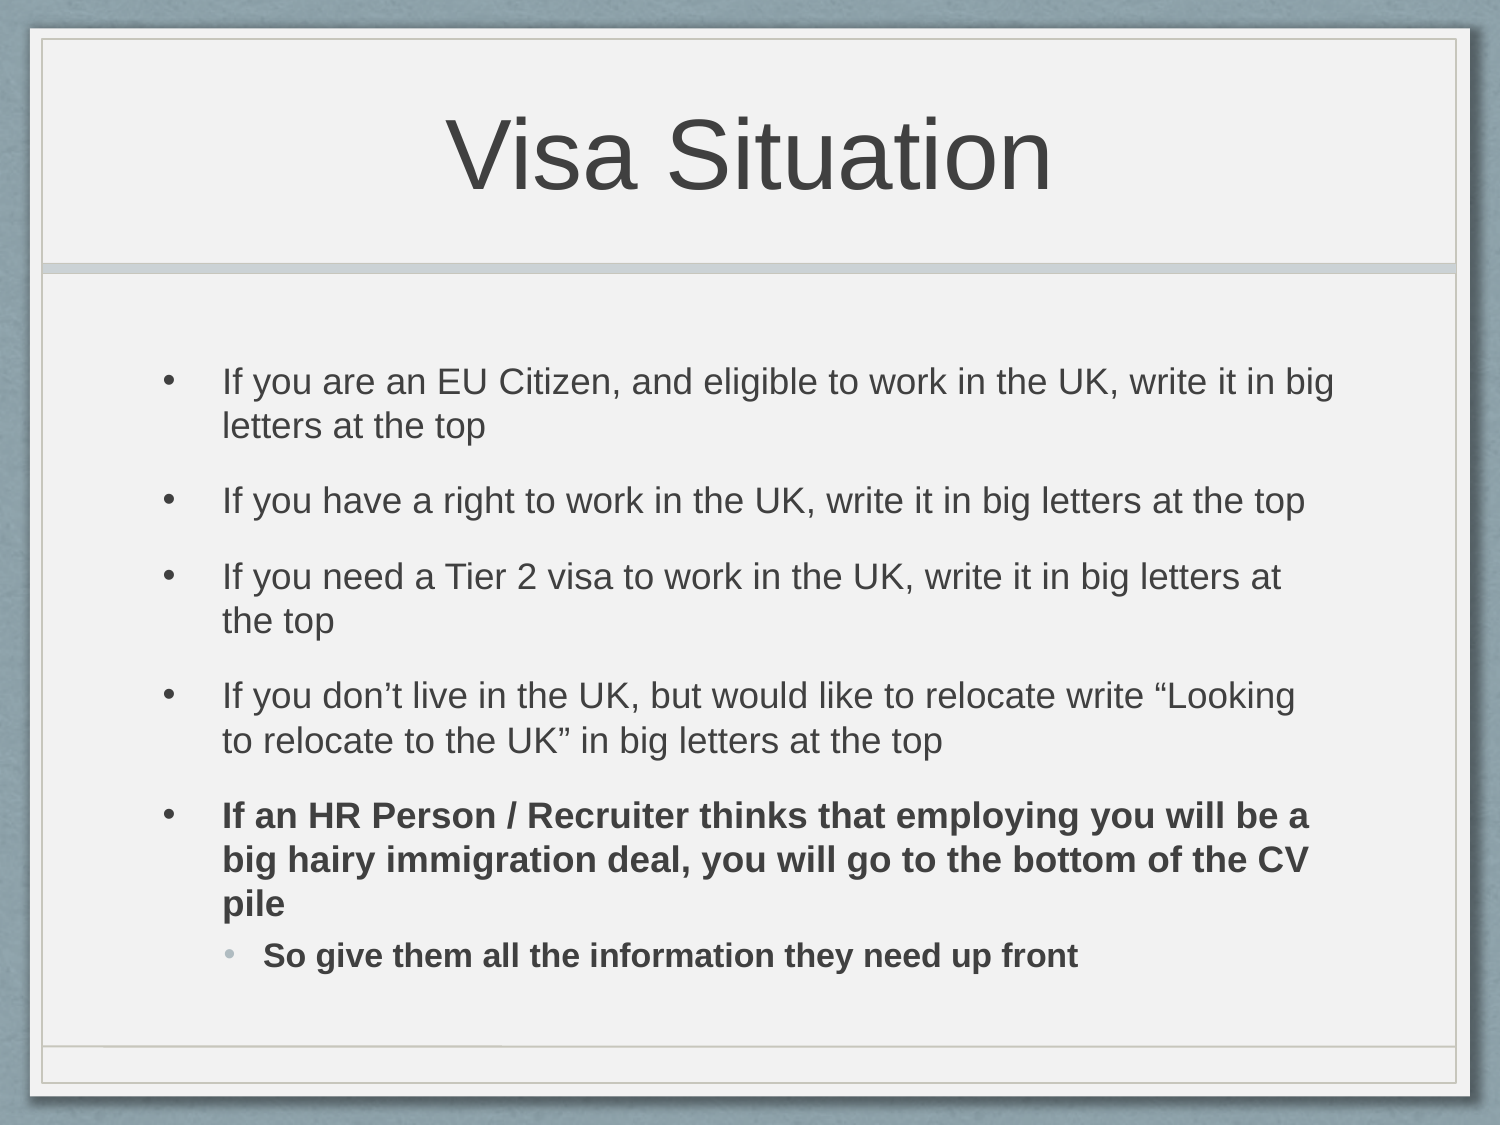

# Visa Situation
If you are an EU Citizen, and eligible to work in the UK, write it in big letters at the top
If you have a right to work in the UK, write it in big letters at the top
If you need a Tier 2 visa to work in the UK, write it in big letters at the top
If you don’t live in the UK, but would like to relocate write “Looking to relocate to the UK” in big letters at the top
If an HR Person / Recruiter thinks that employing you will be a big hairy immigration deal, you will go to the bottom of the CV pile
So give them all the information they need up front